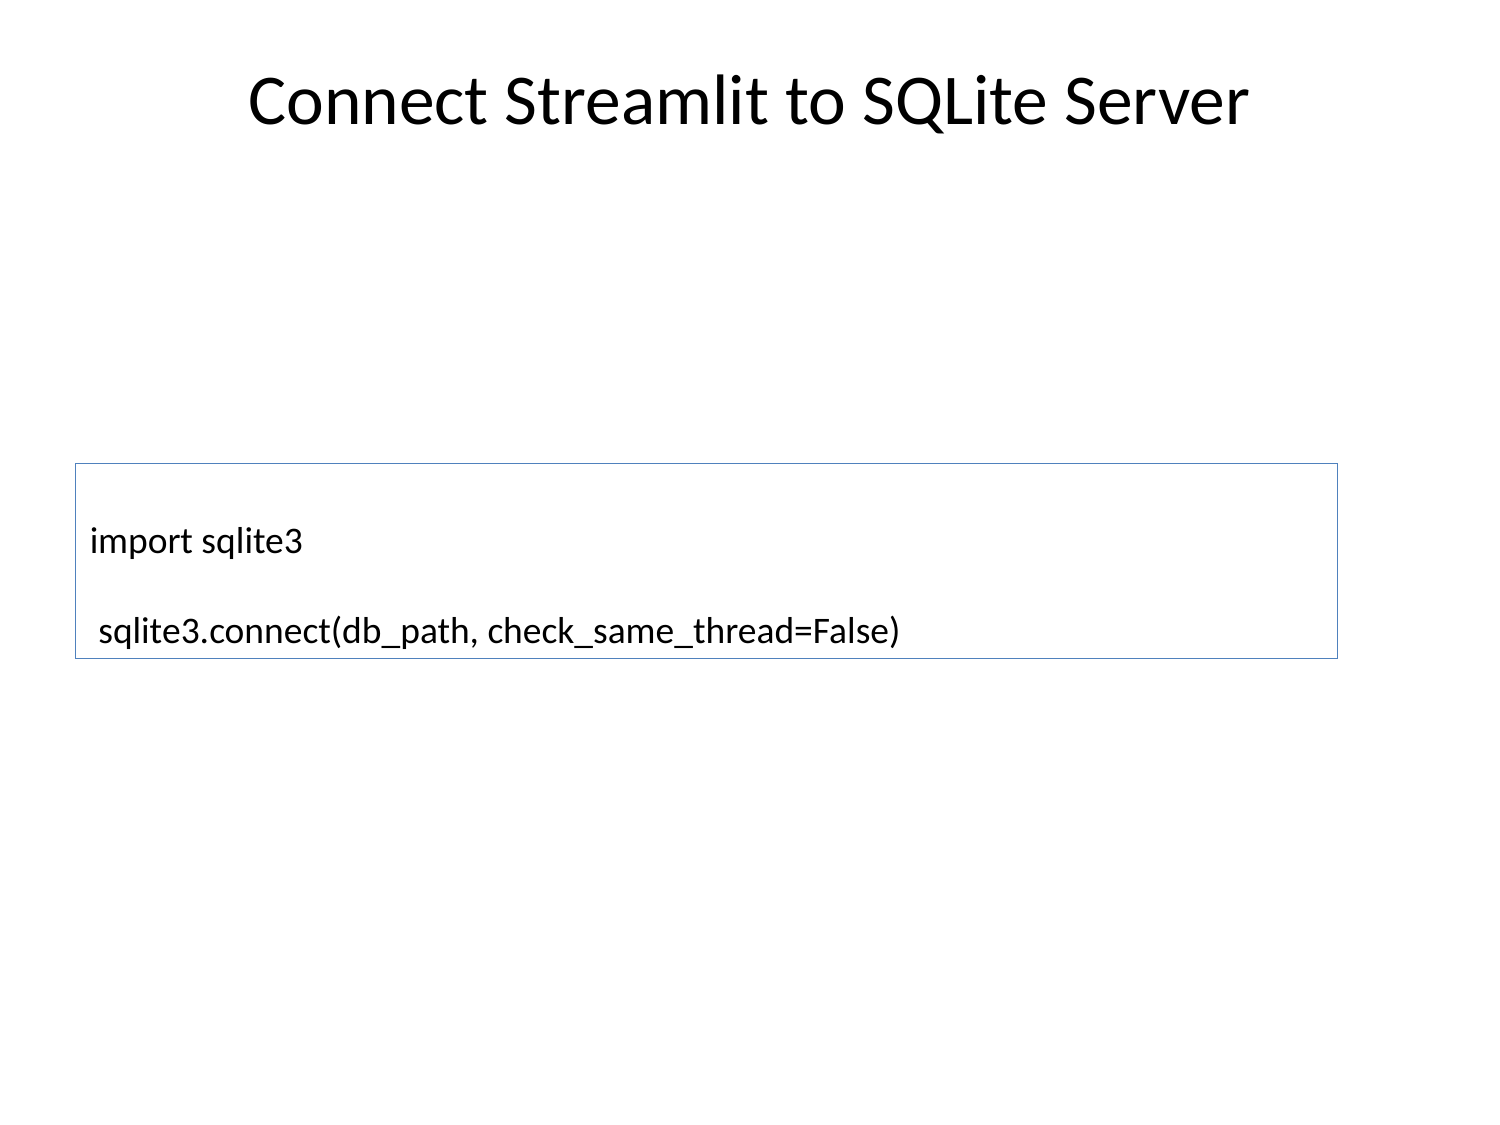

# Connect Streamlit to SQLite Server
import sqlite3
 sqlite3.connect(db_path, check_same_thread=False)